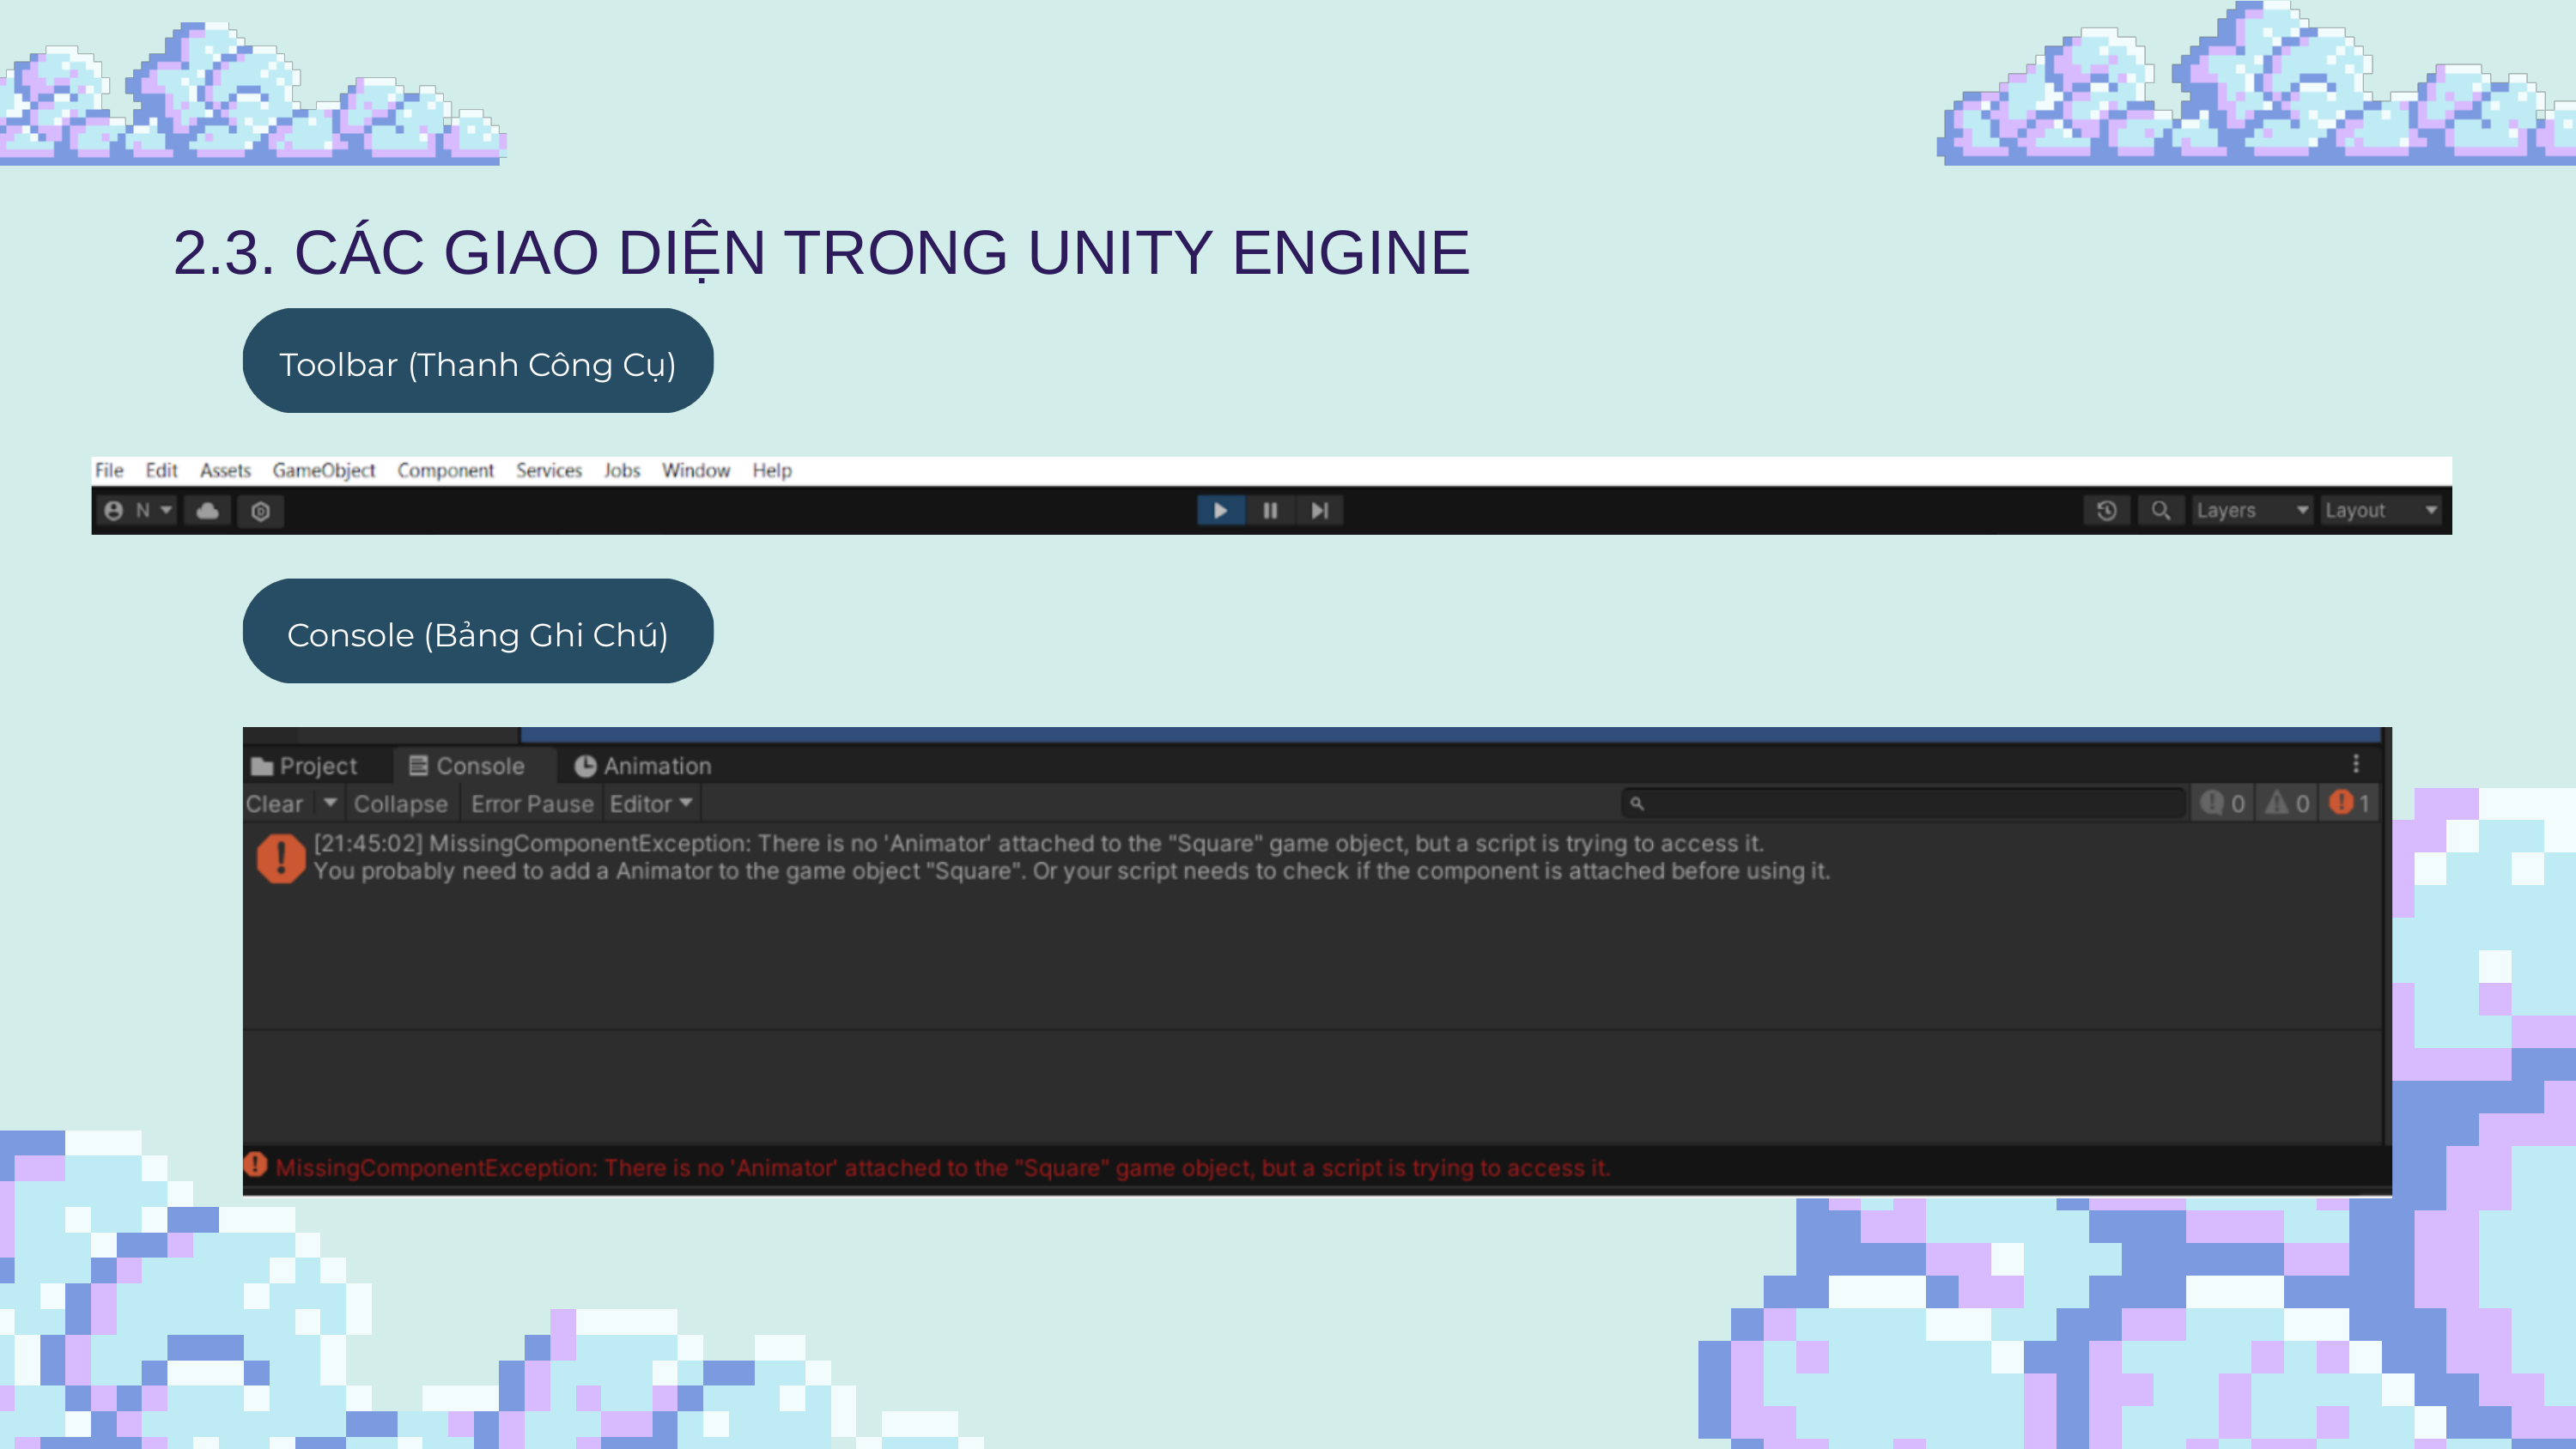

2.3. CÁC GIAO DIỆN TRONG UNITY ENGINE

Toolbar (Thanh Công Cụ)

Console (Bảng Ghi Chú)